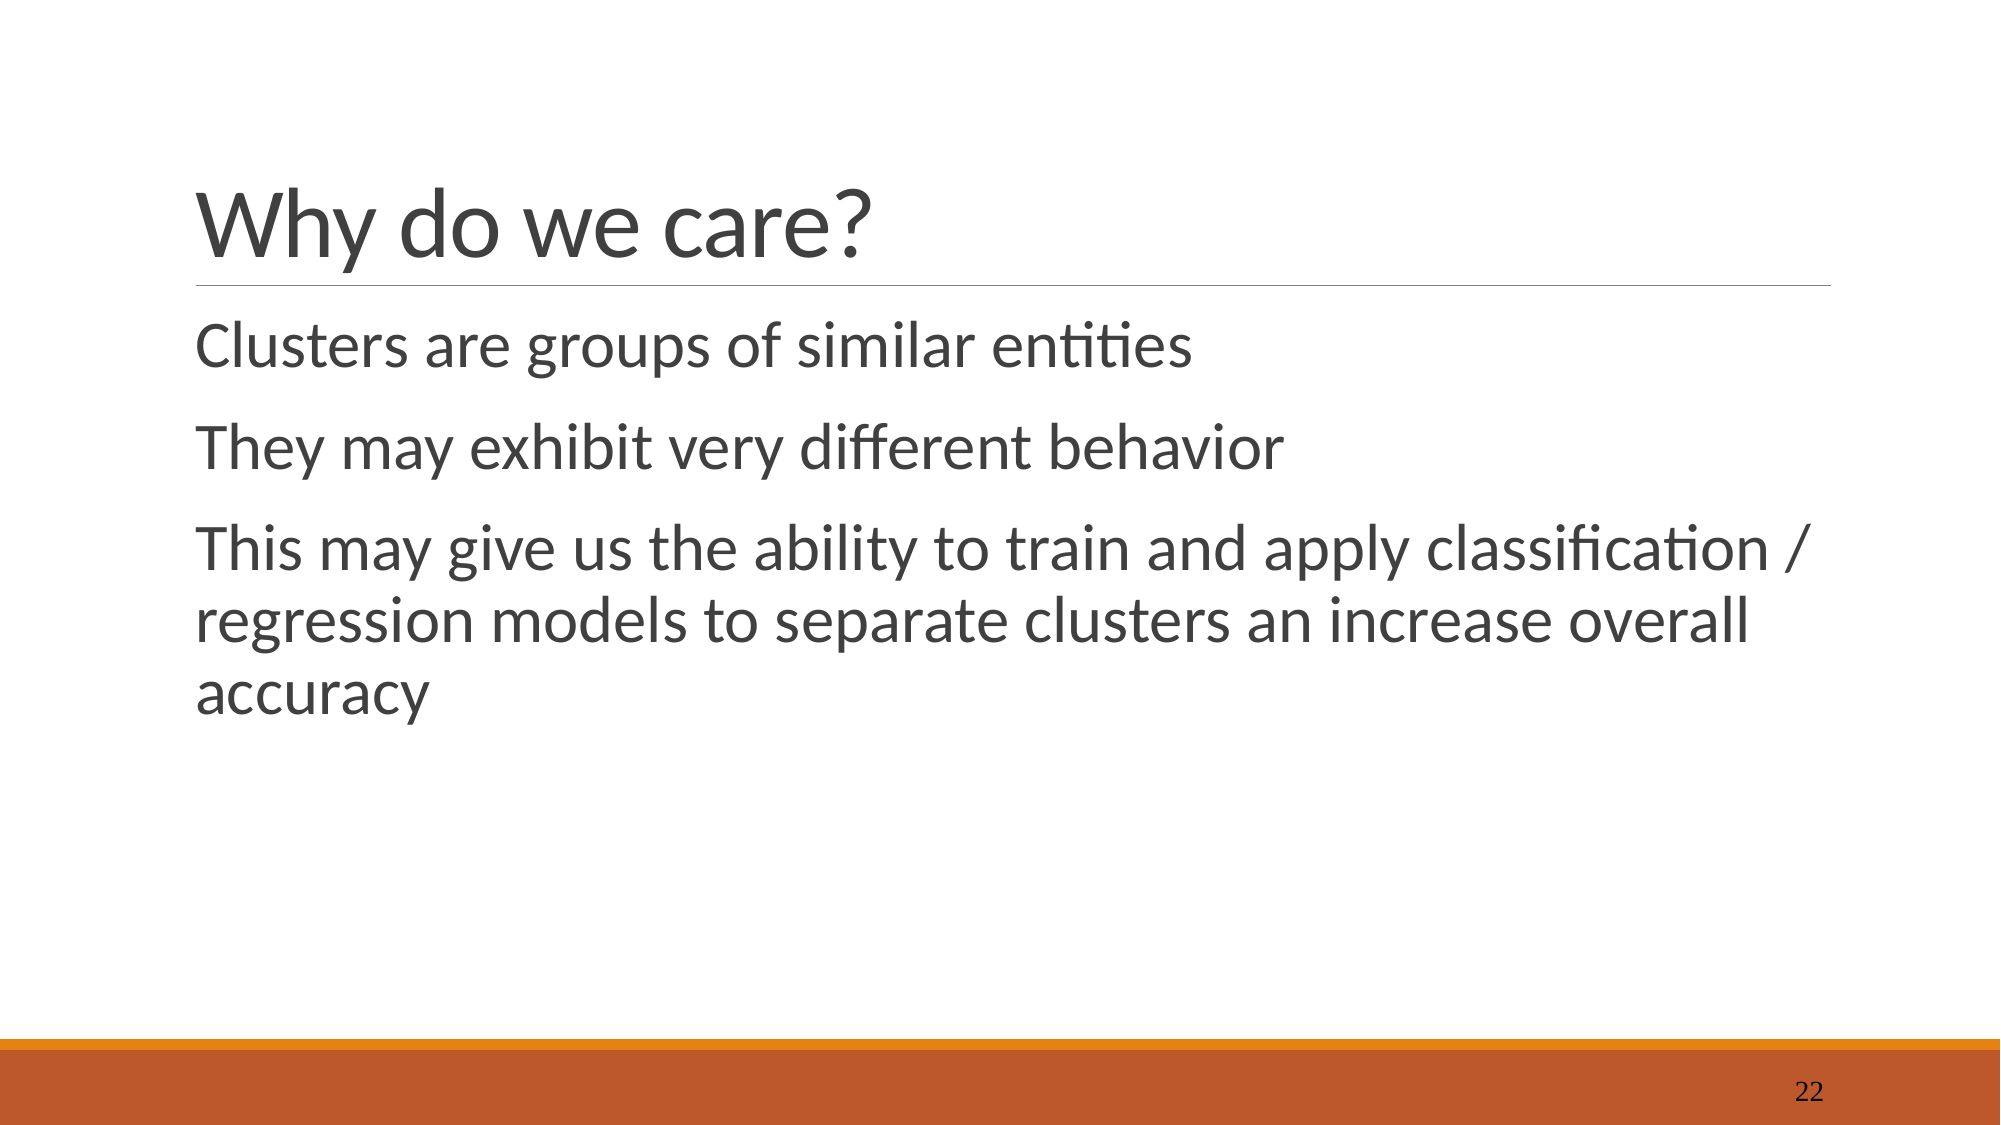

# Why do we care?
Clusters are groups of similar entities
They may exhibit very different behavior
This may give us the ability to train and apply classification / regression models to separate clusters an increase overall accuracy
22